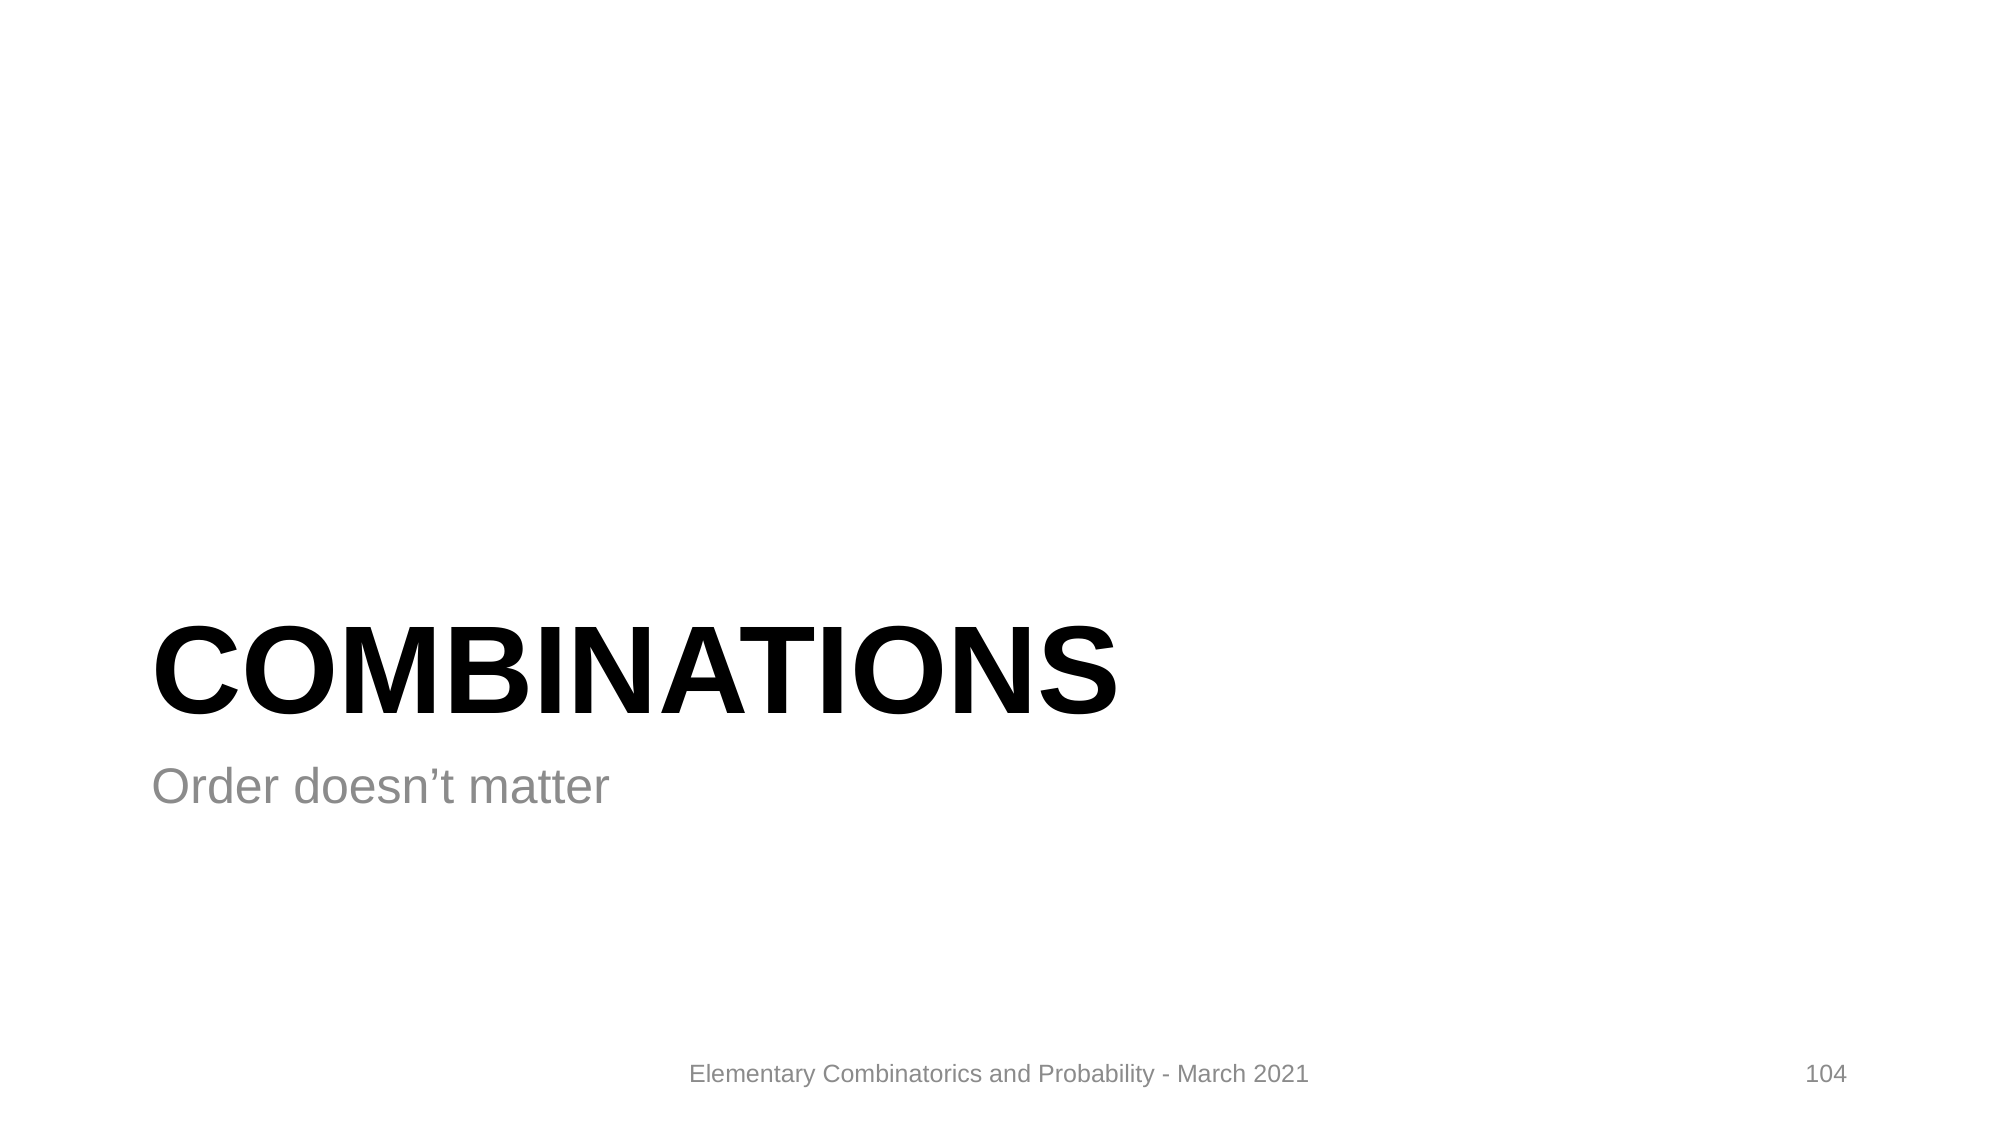

# COMBINATIONS
Order doesn’t matter
Elementary Combinatorics and Probability - March 2021
104